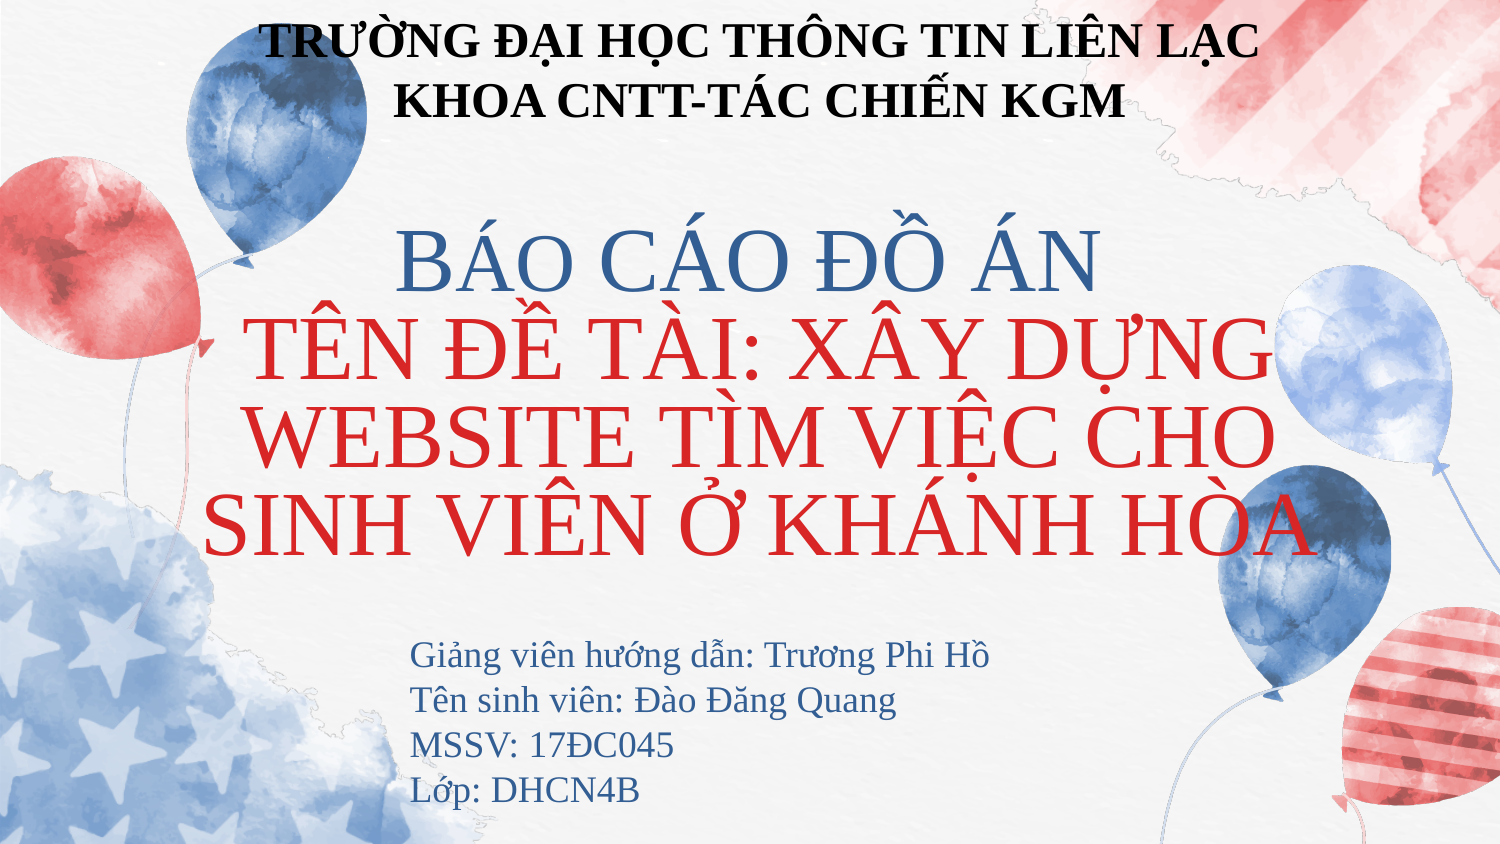

TRƯỜNG ĐẠI HỌC THÔNG TIN LIÊN LẠC
KHOA CNTT-TÁC CHIẾN KGM
# BÁO CÁO ĐỒ ÁN TÊN ĐỀ TÀI: XÂY DỰNG WEBSITE TÌM VIỆC CHO SINH VIÊN Ở KHÁNH HÒA
Giảng viên hướng dẫn: Trương Phi Hồ
Tên sinh viên: Đào Đăng Quang
MSSV: 17ĐC045
Lớp: DHCN4B